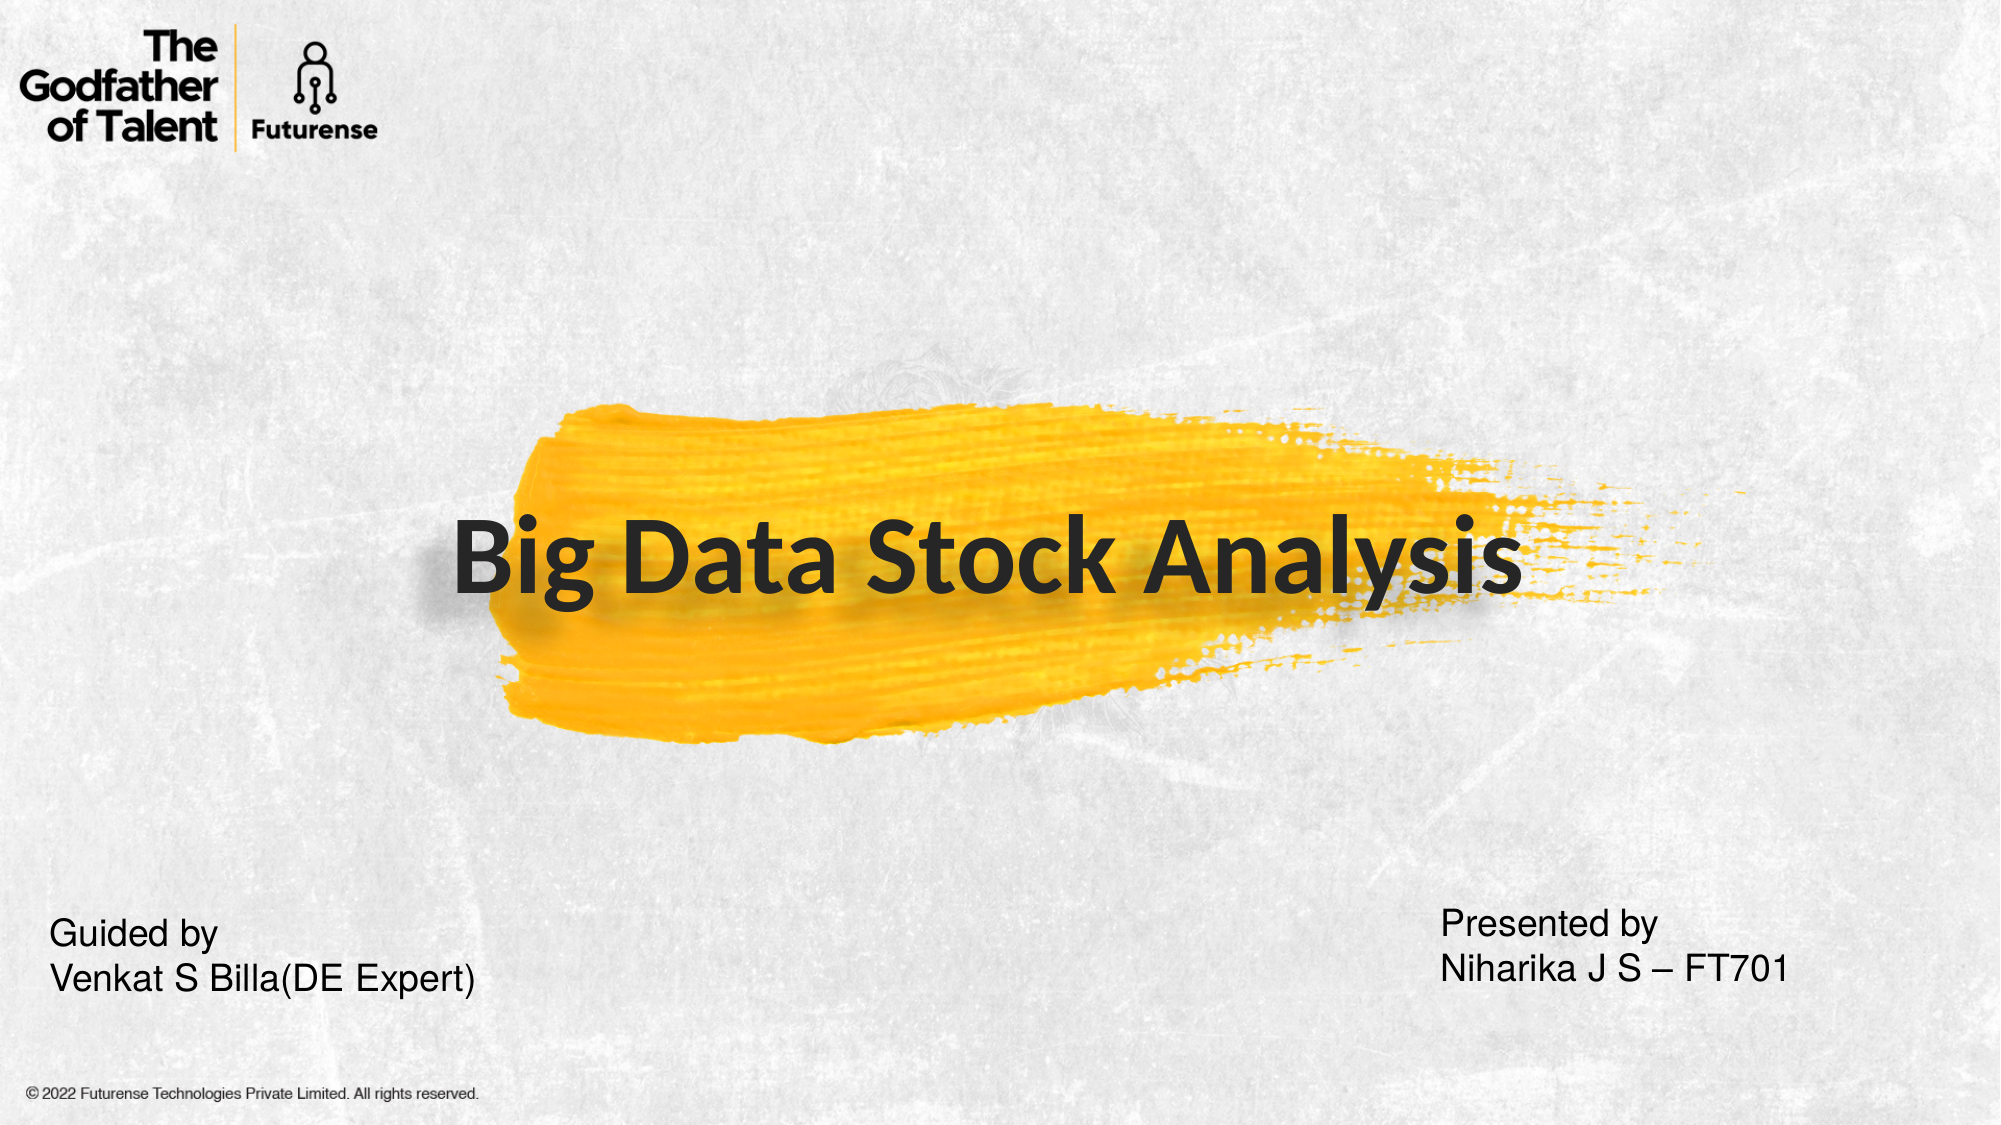

Big Data Stock Analysis
Presented by
Niharika J S – FT701
Guided by
Venkat S Billa(DE Expert)